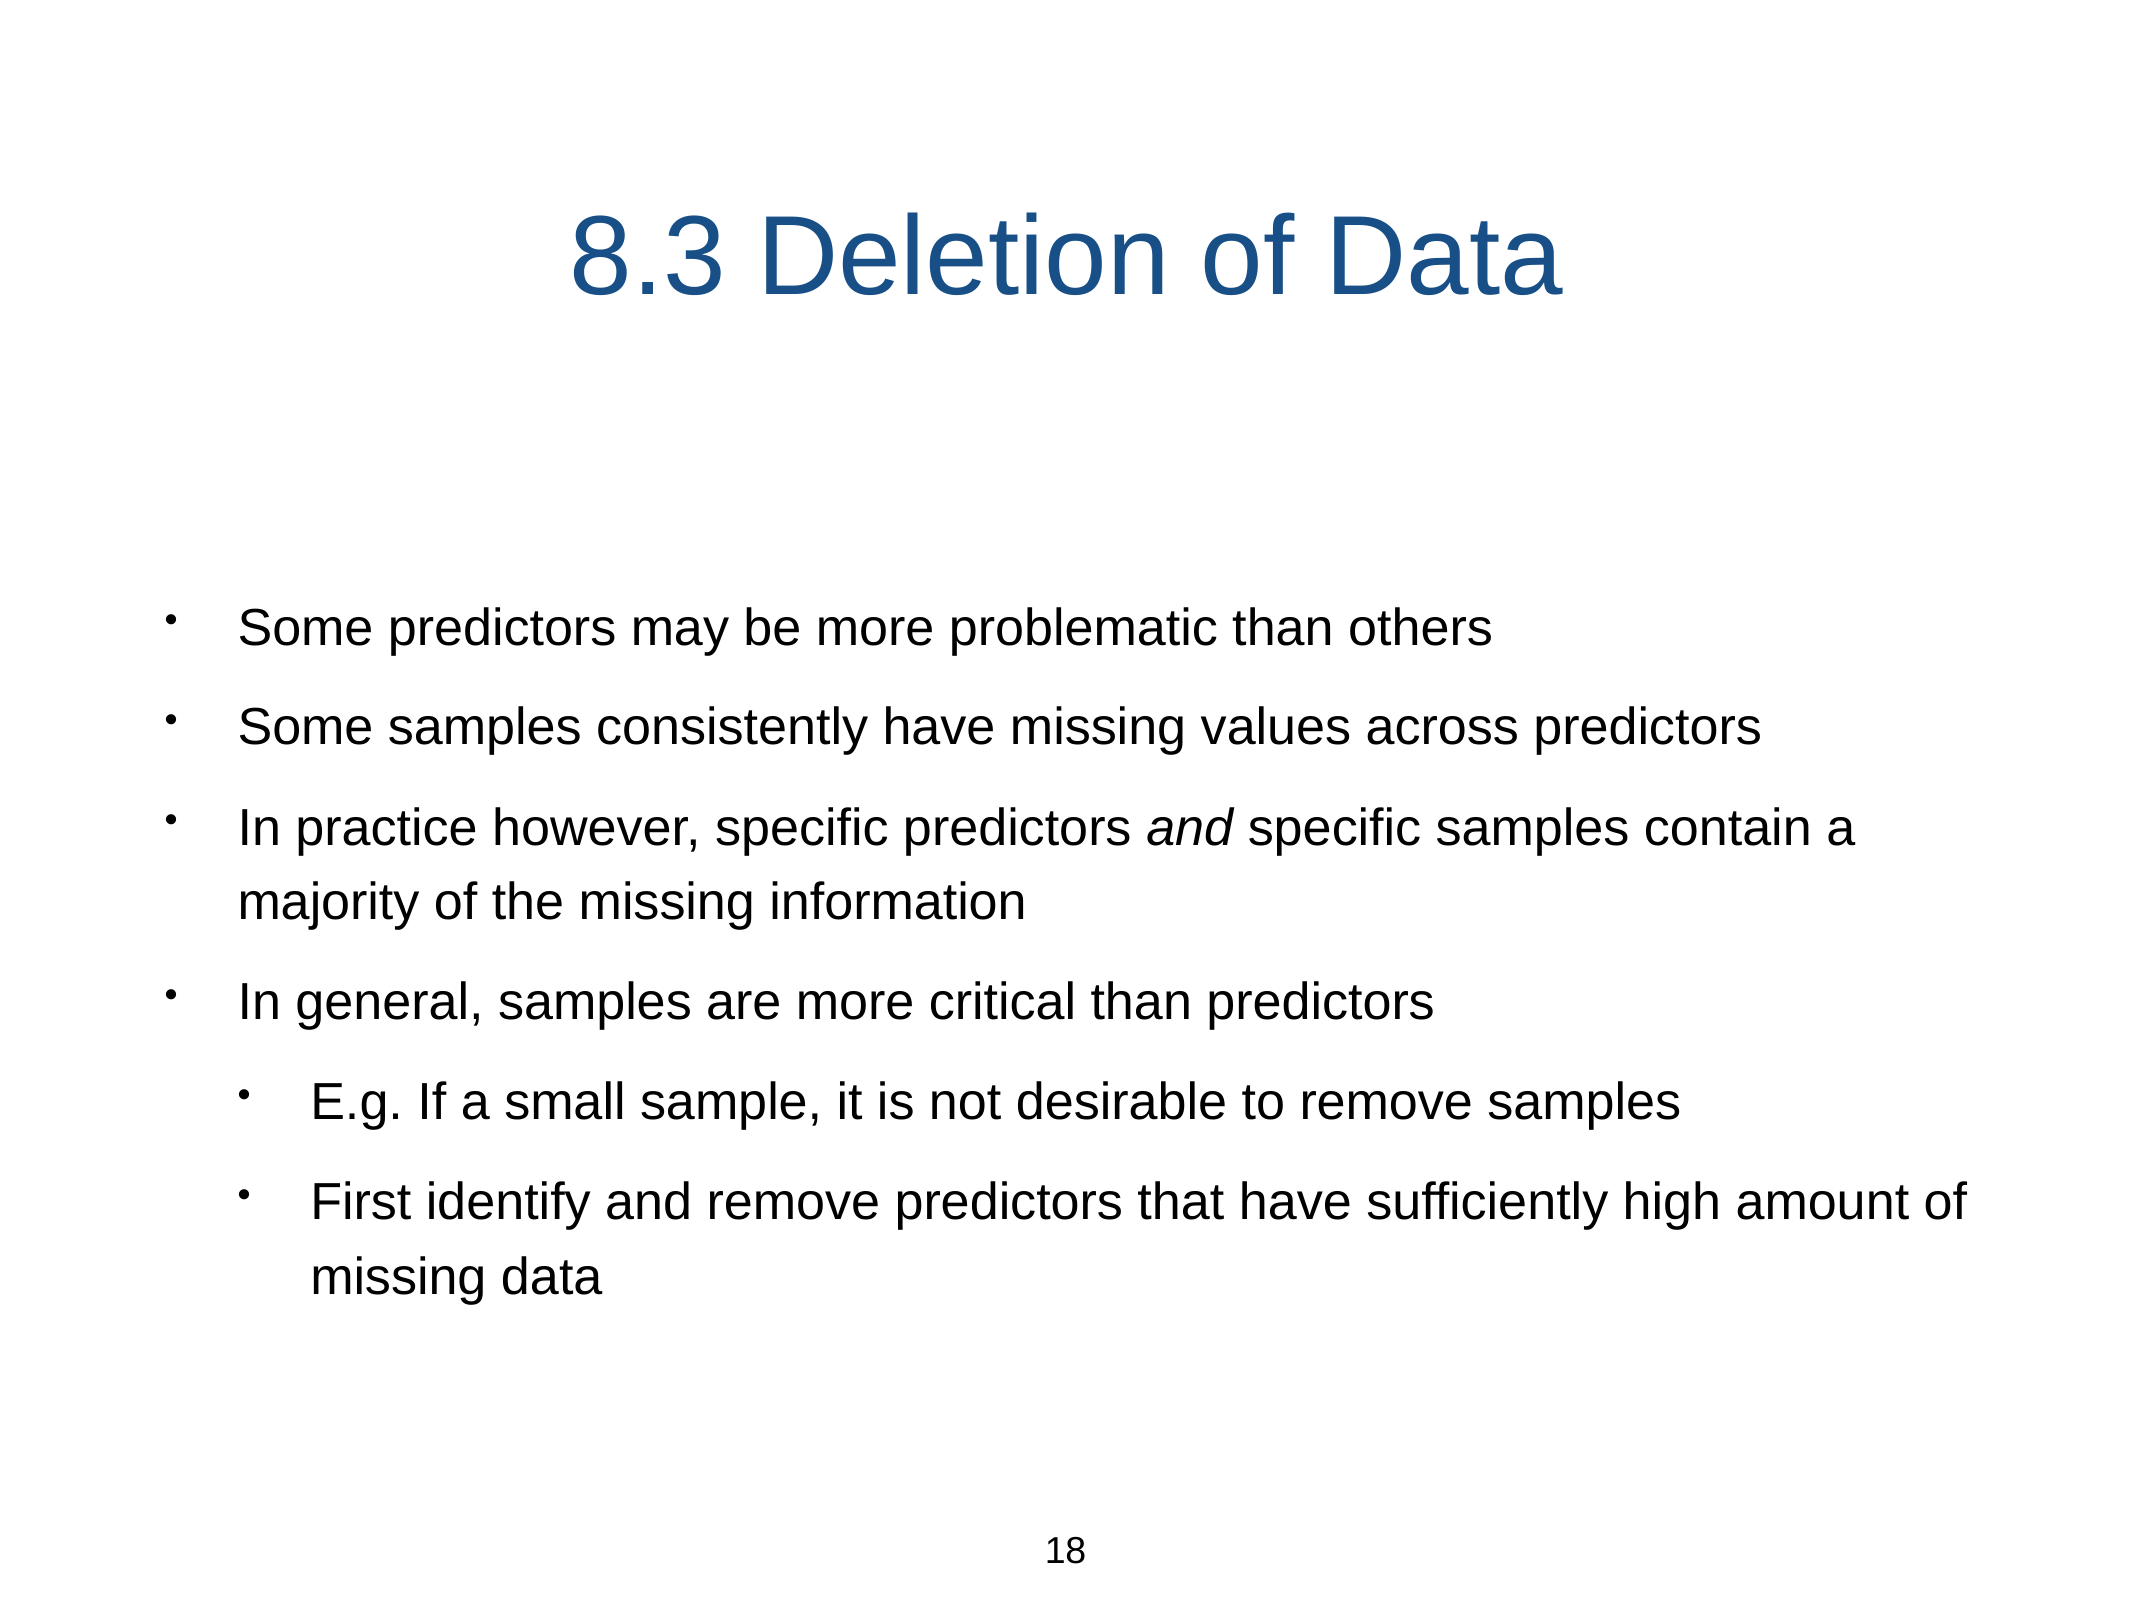

# 8.3 Deletion of Data
Some predictors may be more problematic than others
Some samples consistently have missing values across predictors
In practice however, specific predictors and specific samples contain a majority of the missing information
In general, samples are more critical than predictors
E.g. If a small sample, it is not desirable to remove samples
First identify and remove predictors that have sufficiently high amount of missing data
18